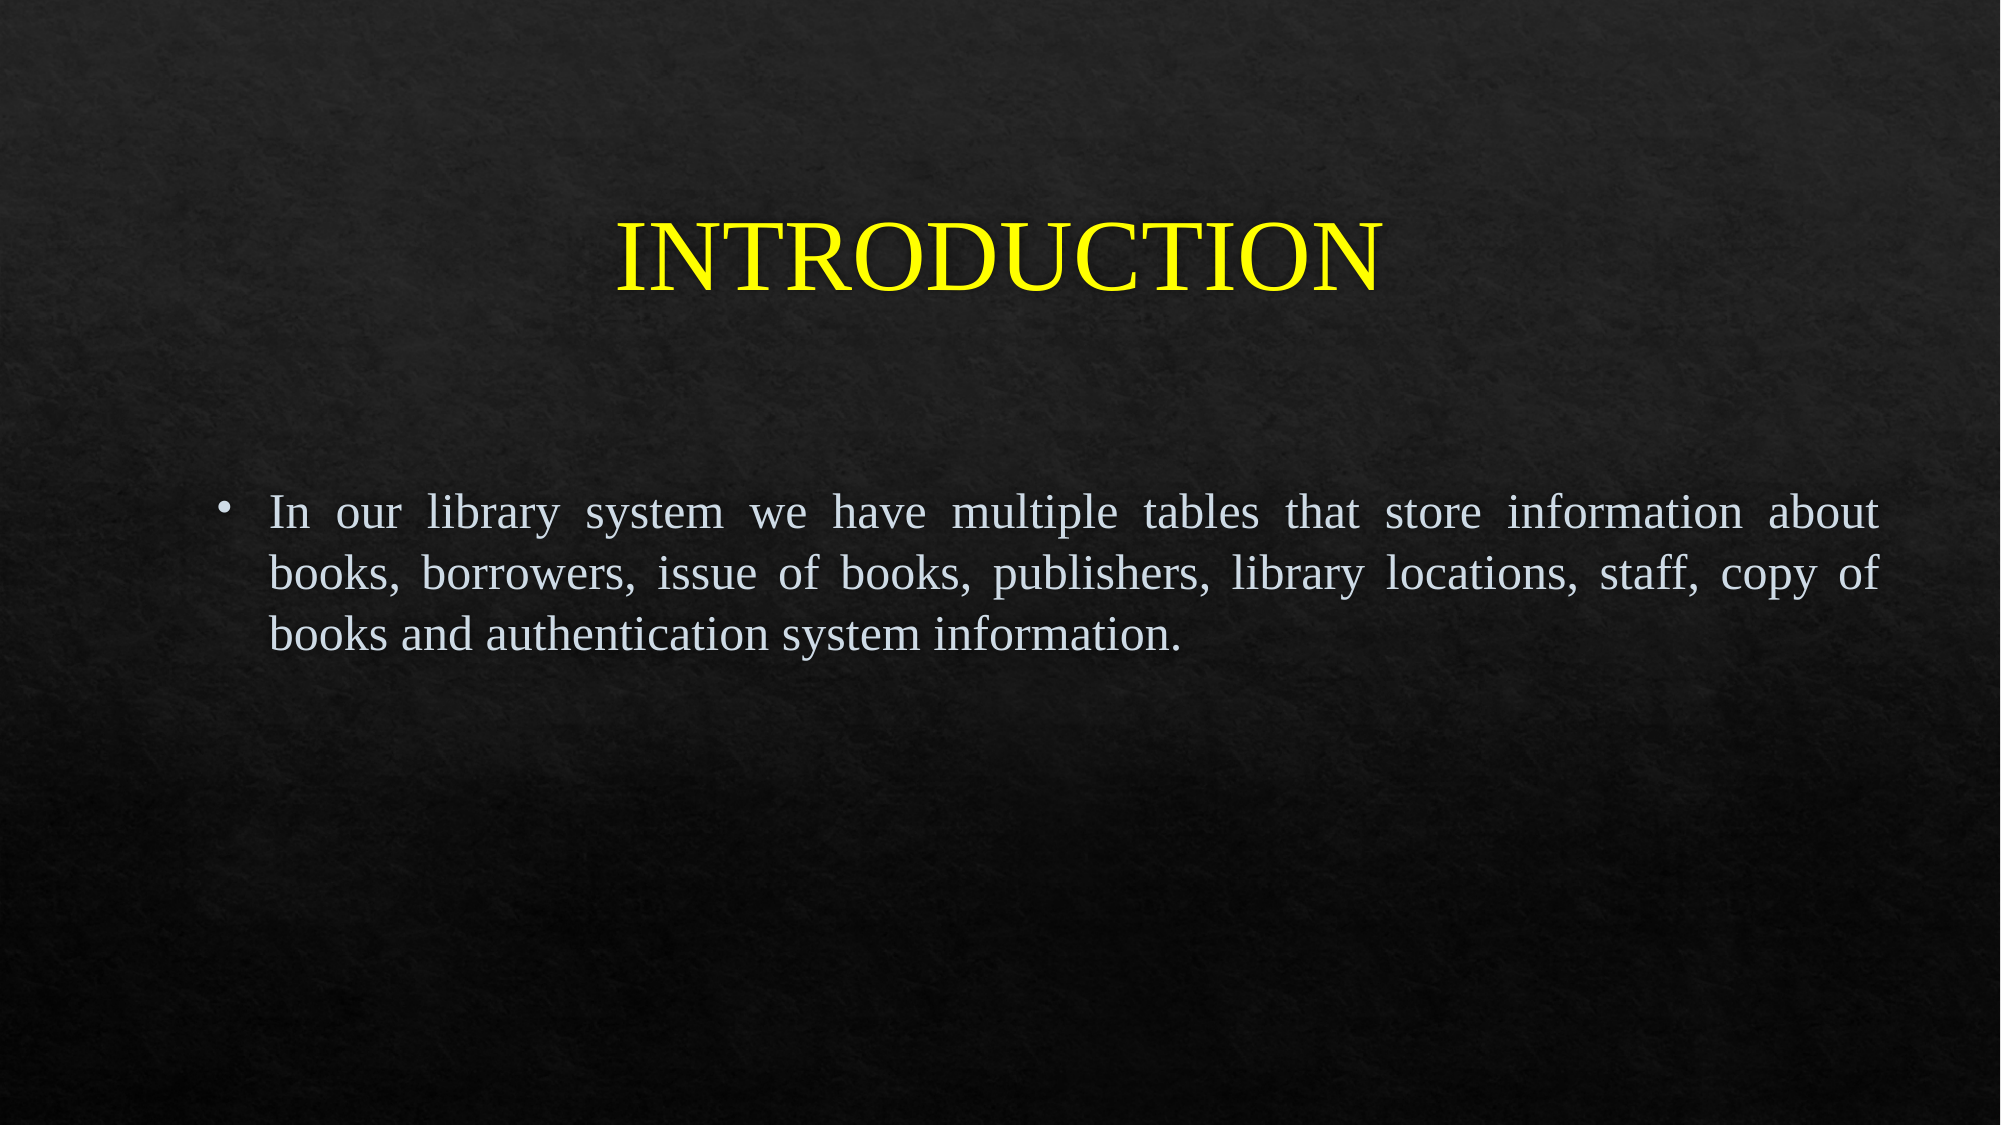

# INTRODUCTION
In our library system we have multiple tables that store information about books, borrowers, issue of books, publishers, library locations, staff, copy of books and authentication system information.